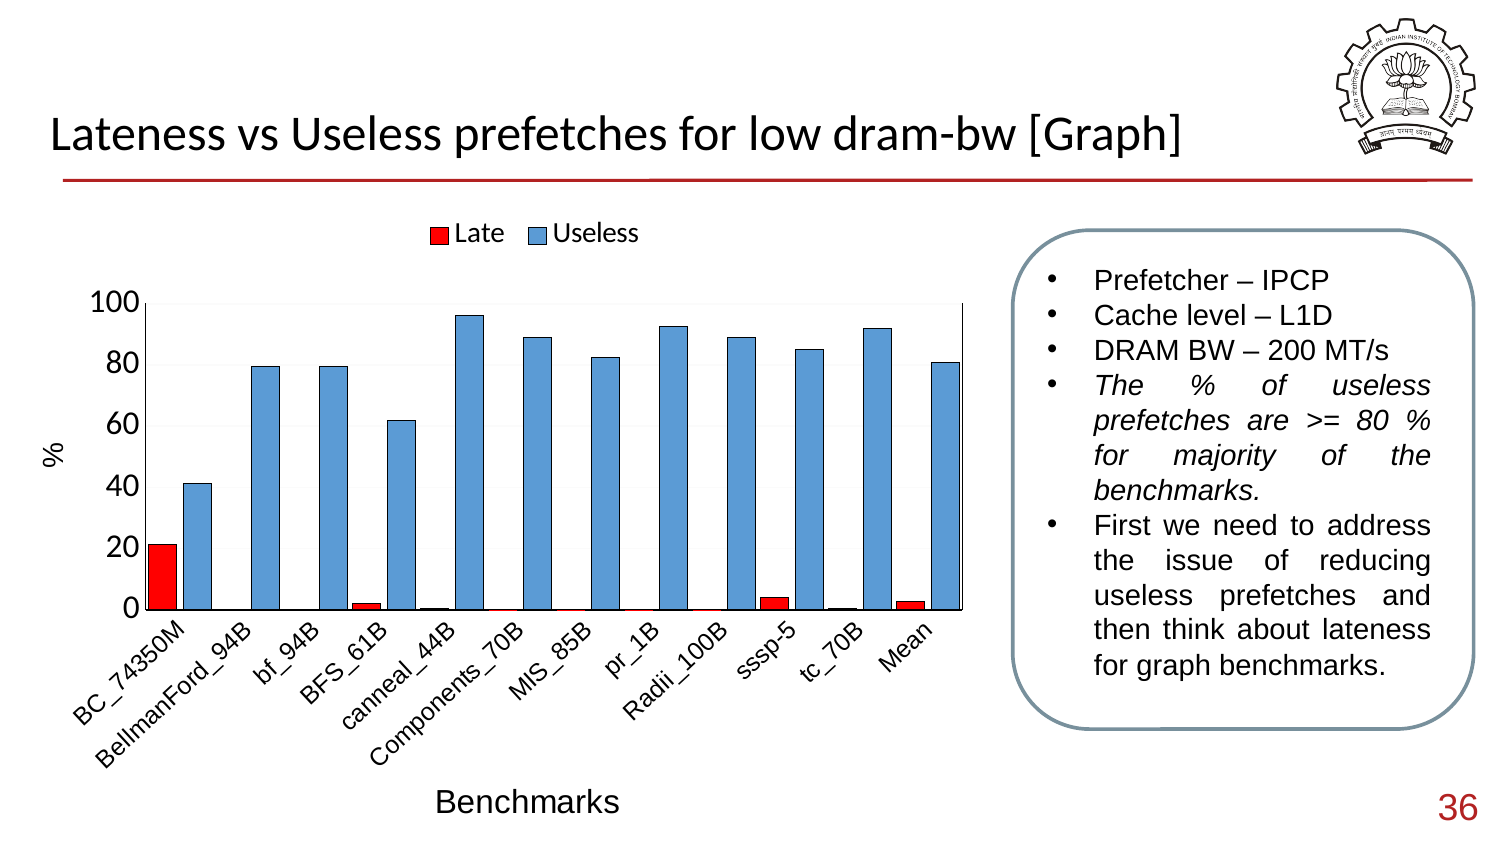

# Lateness vs Useless prefetches for low dram-bw [Graph]

### Chart

| Category | Late | Useless |
|---|---|---|
| BC_74350M | 21.48 | 41.4 |
| BellmanFord_94B | 0.13 | 79.4 |
| bf_94B | 0.13 | 79.4 |
| BFS_61B | 2.06 | 61.86 |
| canneal_44B | 0.33 | 96.31 |
| Components_70B | 0.01 | 89.11 |
| MIS_85B | 0.03 | 82.36 |
| pr_1B | 0.02 | 92.41 |
| Radii_100B | 0.05 | 89.11 |
| sssp-5 | 3.96 | 85.02 |
| tc_70B | 0.57 | 91.98 |
| Mean | 2.62 | 80.76 |
Prefetcher – IPCP
Cache level – L1D
DRAM BW – 200 MT/s
The % of useless prefetches are >= 80 % for majority of the benchmarks.
First we need to address the issue of reducing useless prefetches and then think about lateness for graph benchmarks.

36